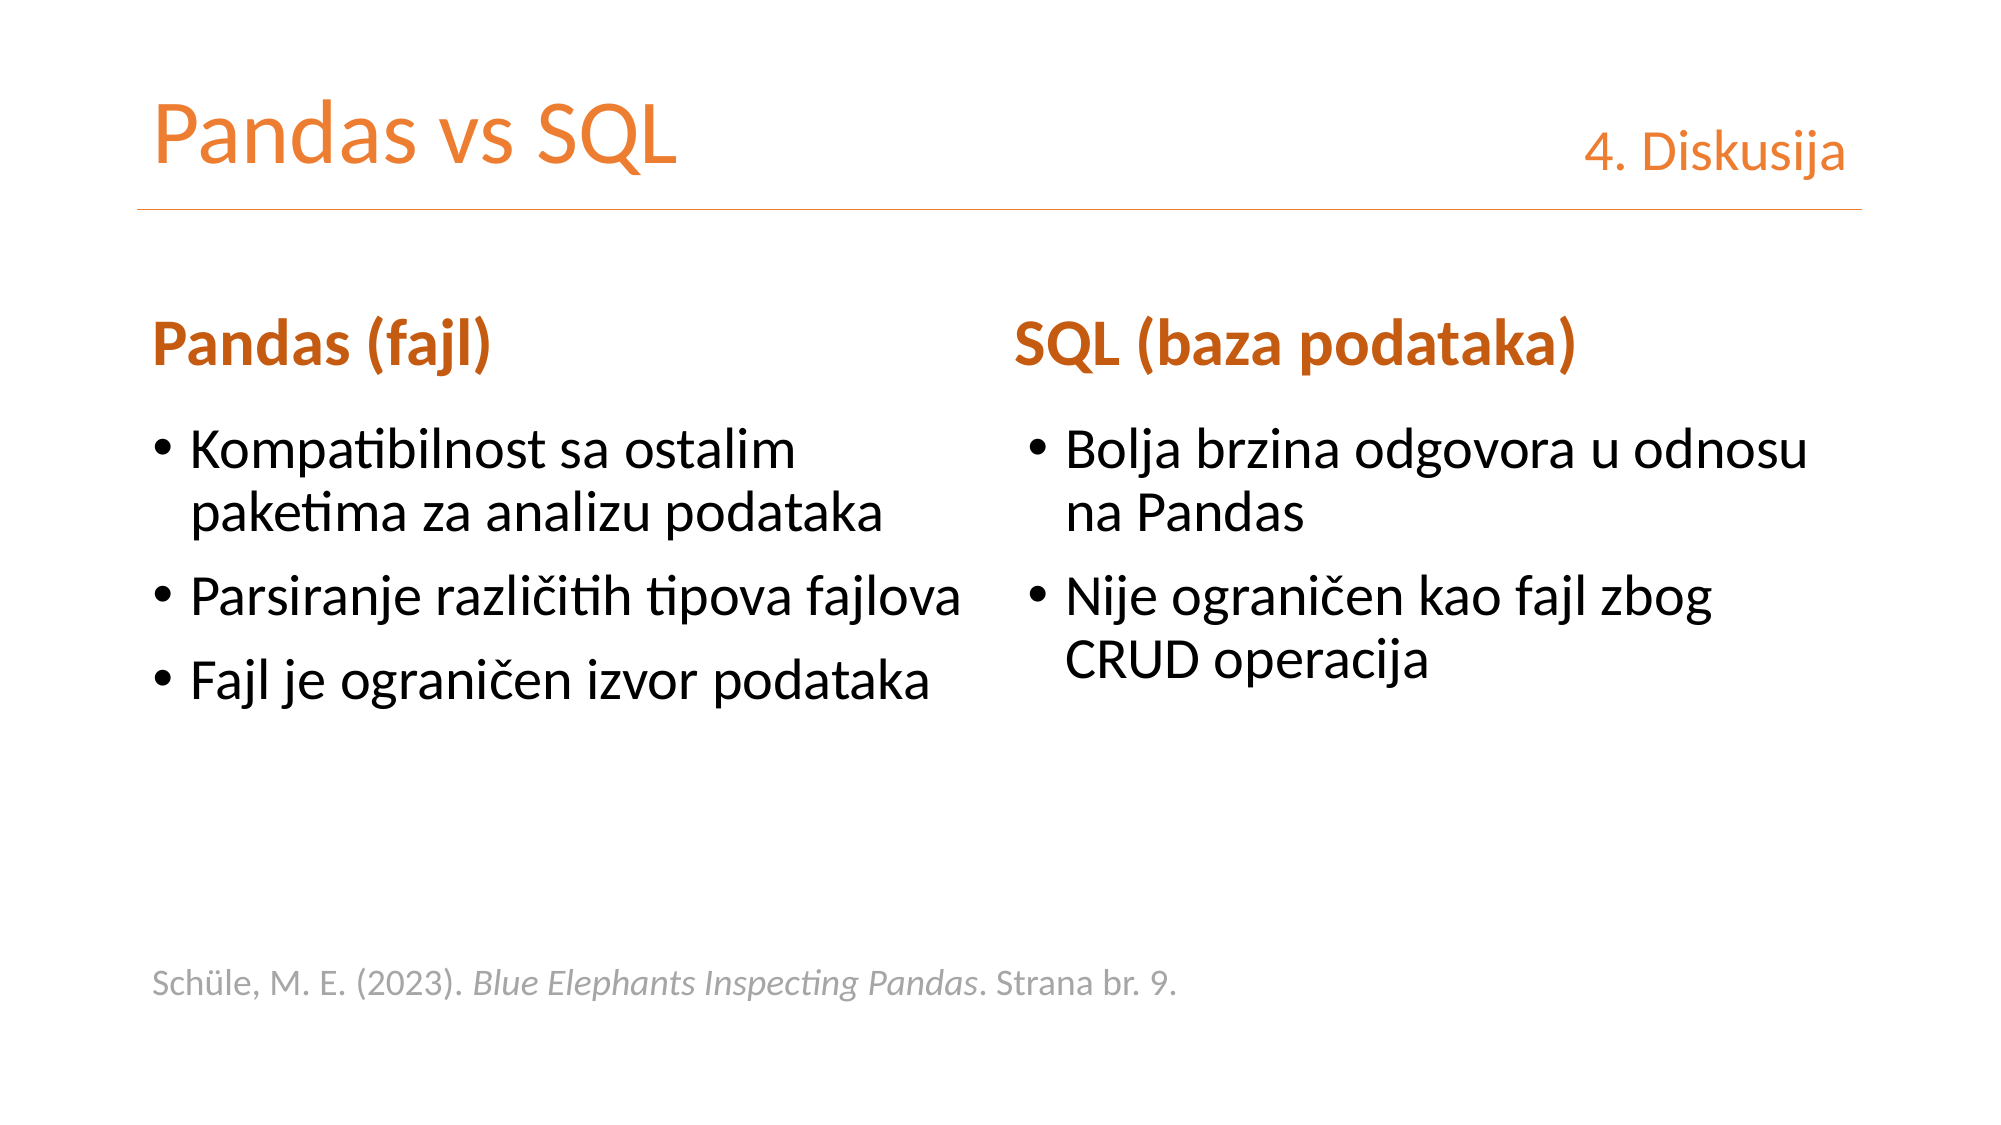

Pandas vs SQL
4. Diskusija
Pandas (fajl)
SQL (baza podataka)
Kompatibilnost sa ostalim paketima za analizu podataka
Parsiranje različitih tipova fajlova
Fajl je ograničen izvor podataka
Bolja brzina odgovora u odnosu na Pandas
Nije ograničen kao fajl zbog CRUD operacija

Schüle, M. E. (2023). Blue Elephants Inspecting Pandas. Strana br. 9.